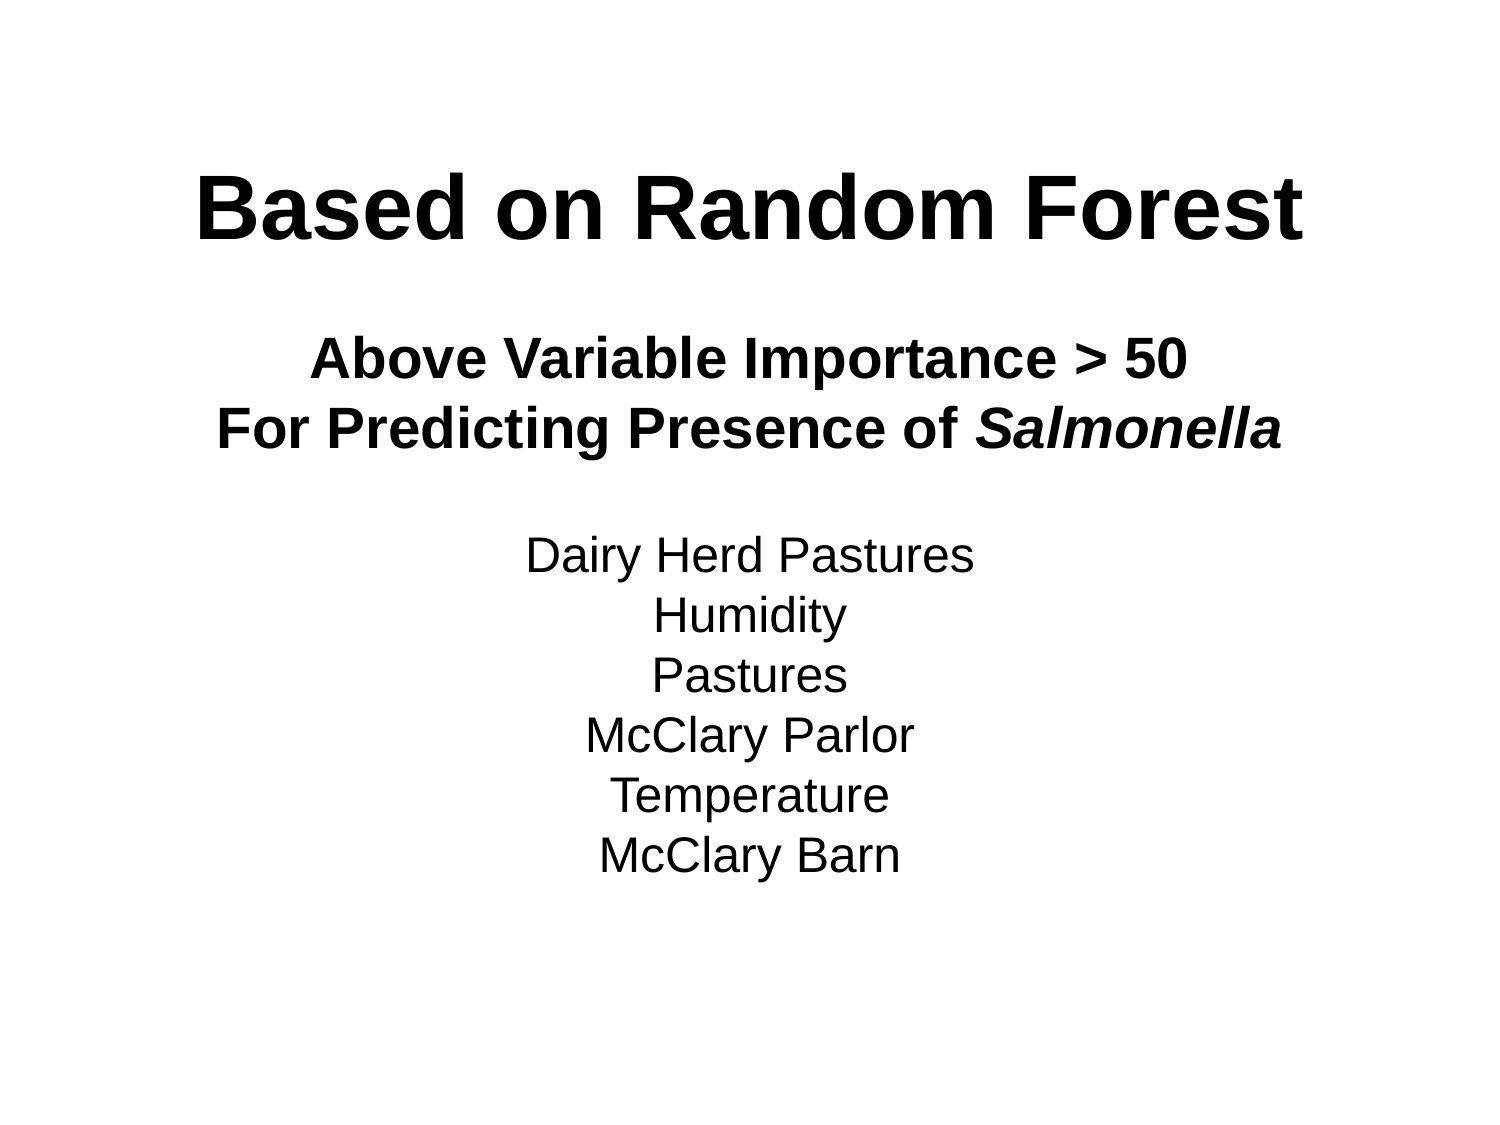

# Based on Random Forest
Above Variable Importance > 50
For Predicting Presence of Salmonella
Dairy Herd Pastures
Humidity
Pastures
McClary Parlor
Temperature
McClary Barn